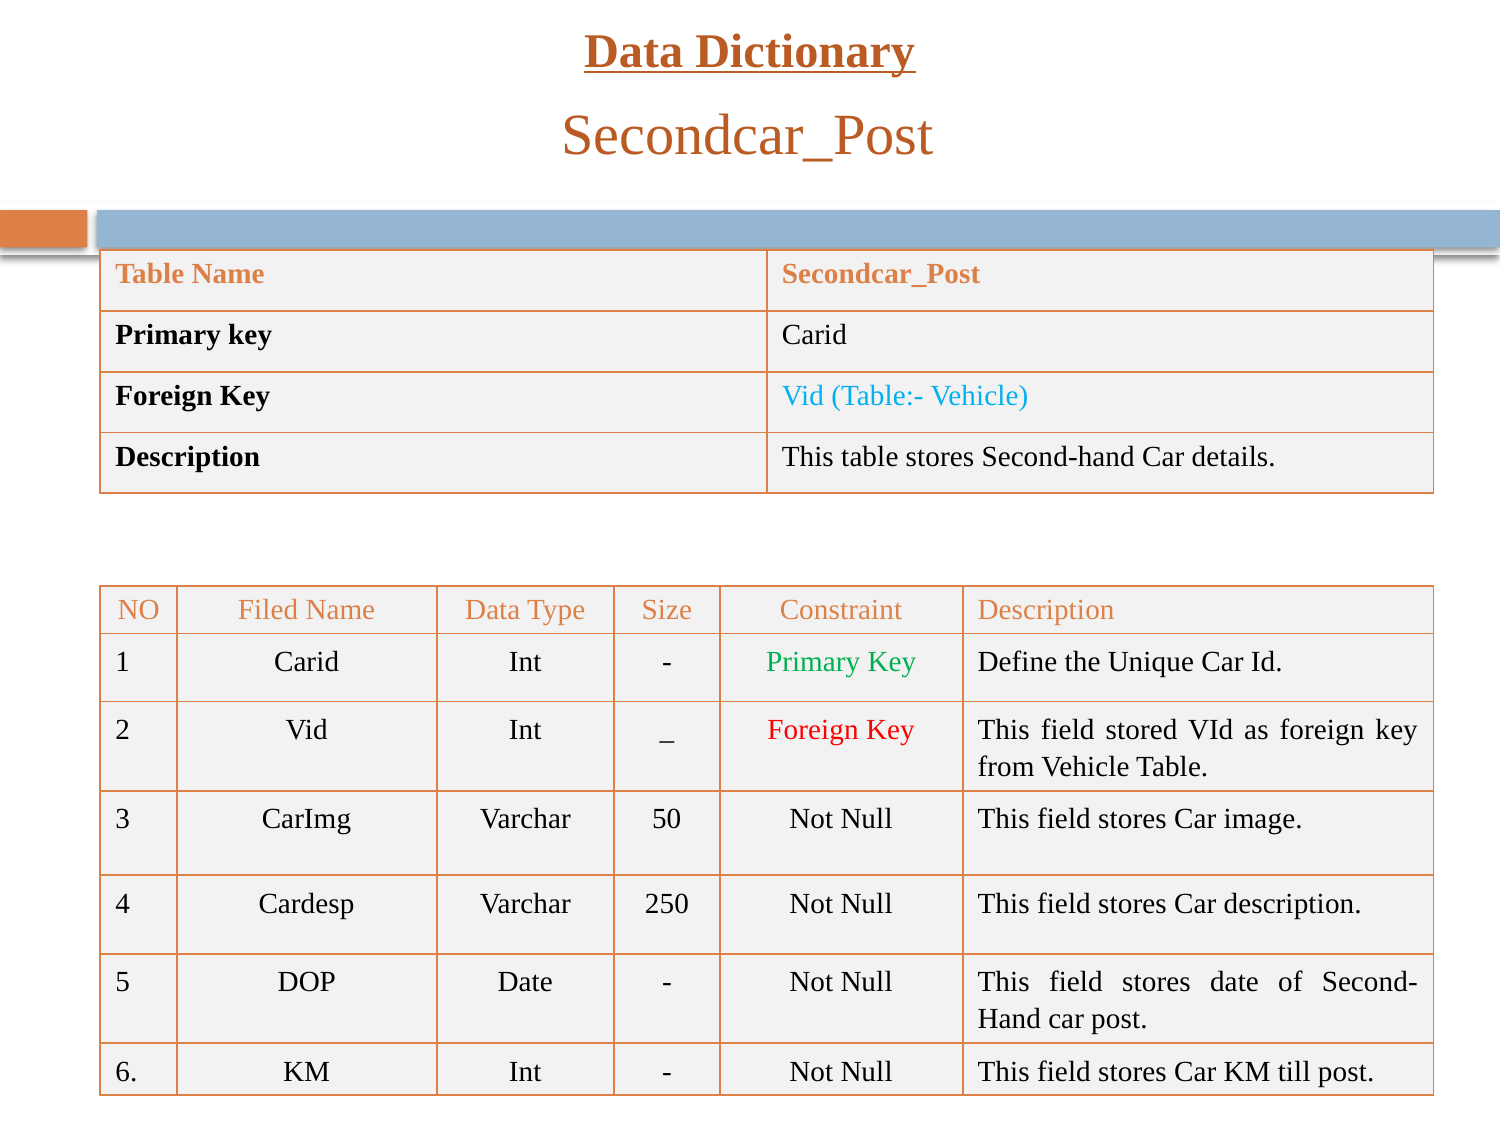

# Data Dictionary
       Secondcar_Post
| Table Name | Secondcar\_Post |
| --- | --- |
| Primary key | Carid |
| Foreign Key | Vid (Table:- Vehicle) |
| Description | This table stores Second-hand Car details. |
| NO | Filed Name | Data Type | Size | Constraint | Description |
| --- | --- | --- | --- | --- | --- |
| 1 | Carid | Int | - | Primary Key | Define the Unique Car Id. |
| 2 | Vid | Int | \_ | Foreign Key | This field stored VId as foreign key from Vehicle Table. |
| 3 | CarImg | Varchar | 50 | Not Null | This field stores Car image. |
| 4 | Cardesp | Varchar | 250 | Not Null | This field stores Car description. |
| 5 | DOP | Date | - | Not Null | This field stores date of Second-Hand car post. |
| 6. | KM | Int | - | Not Null | This field stores Car KM till post. |